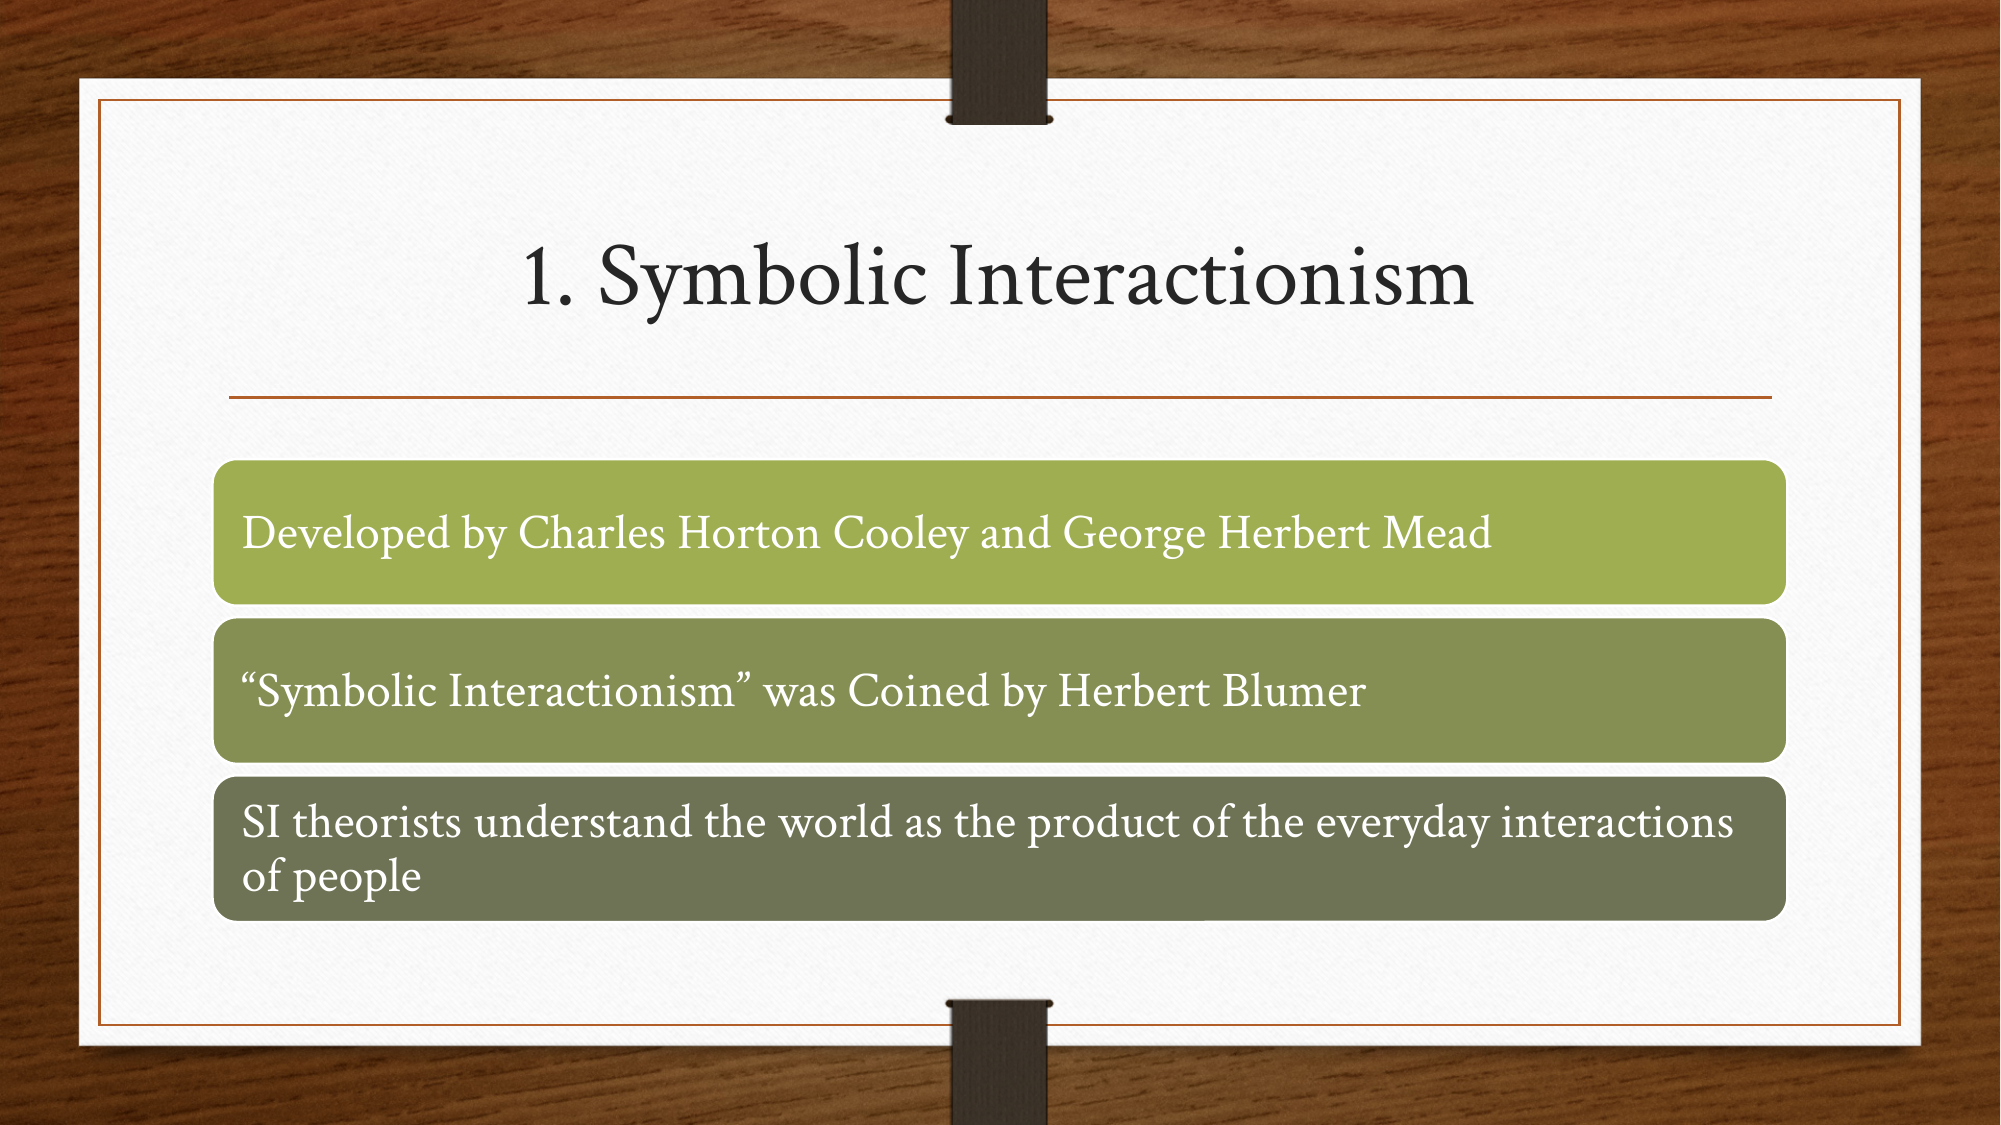

# 1. Symbolic Interactionism
Developed by Charles Horton Cooley and George Herbert Mead
“Symbolic Interactionism” was Coined by Herbert Blumer
SI theorists understand the world as the product of the everyday interactions of people